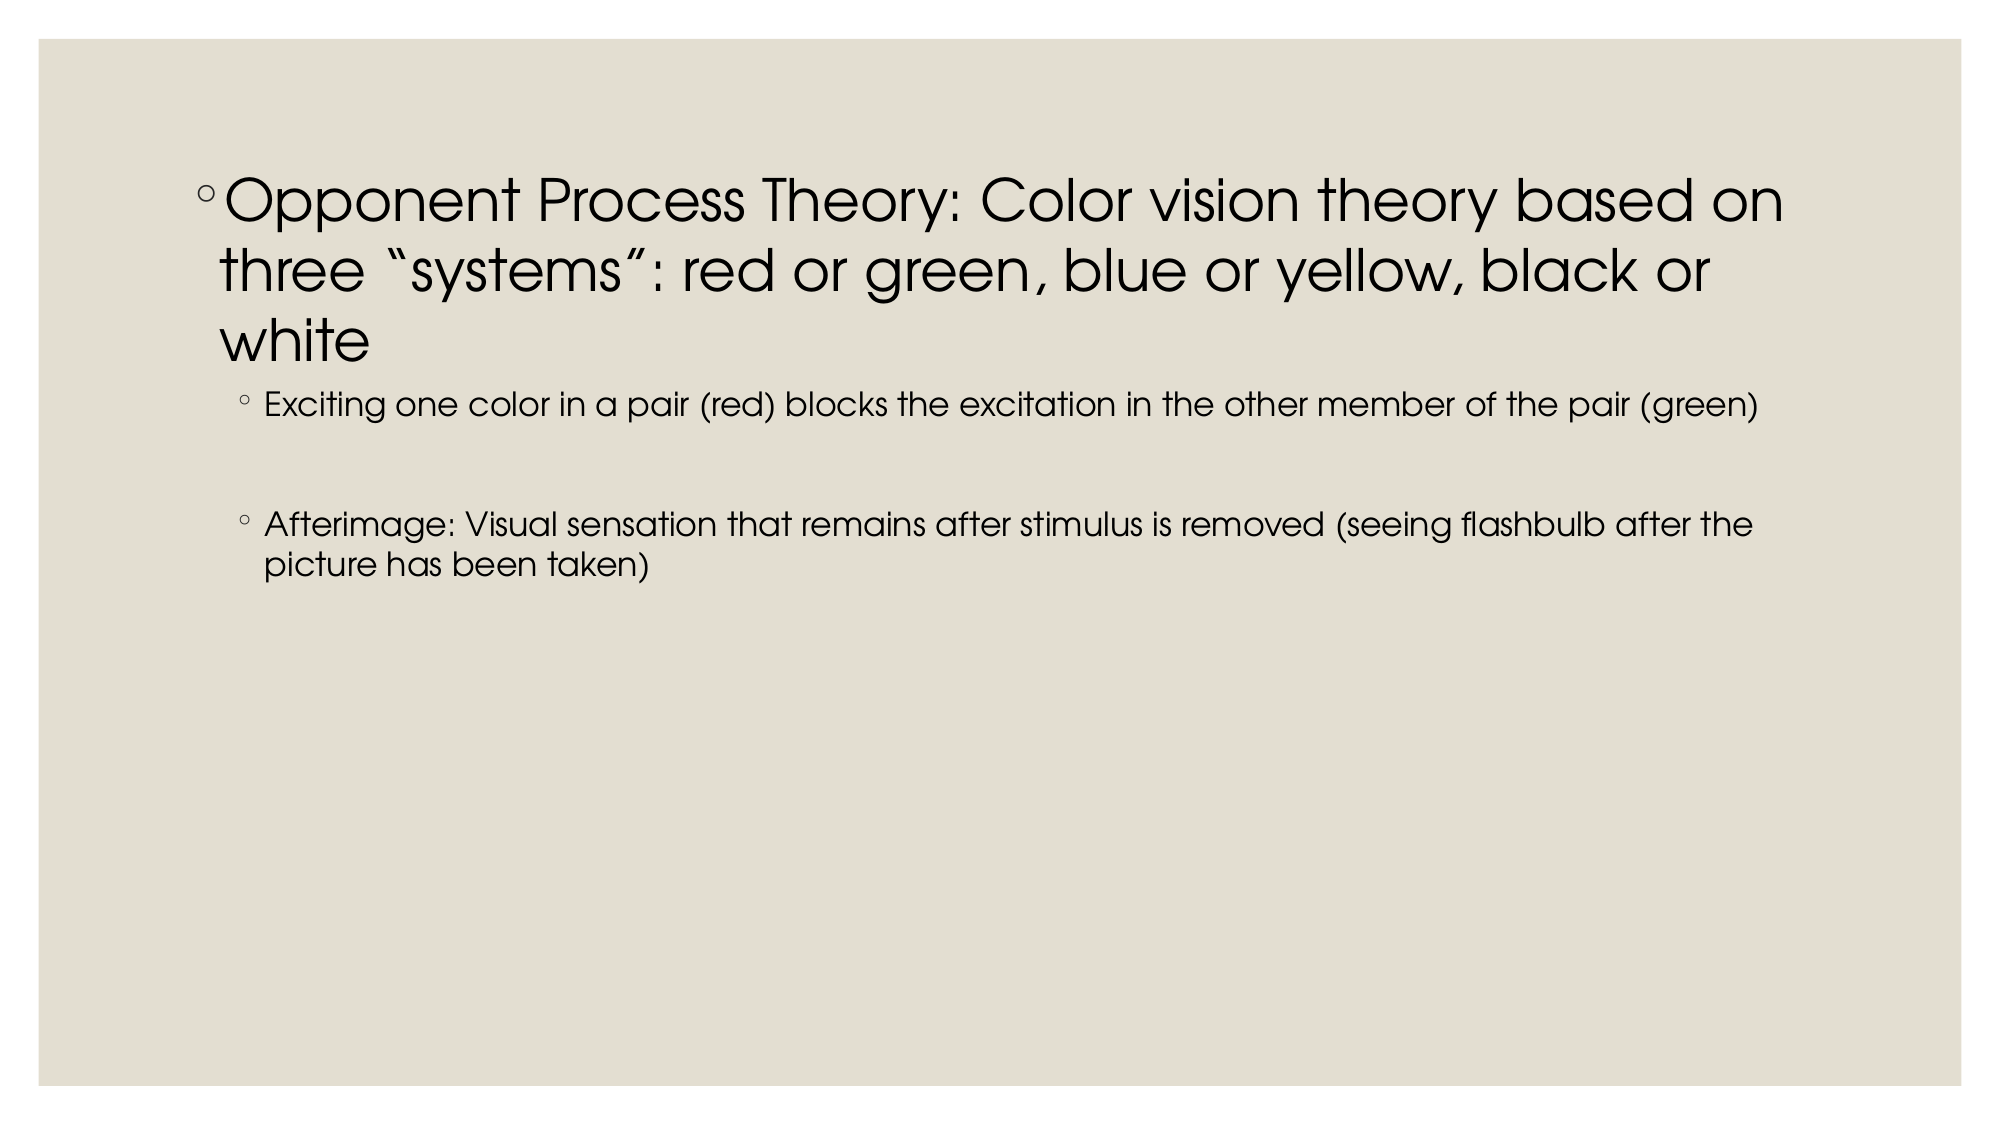

Opponent Process Theory: Color vision theory based on three “systems”: red or green, blue or yellow, black or white
Exciting one color in a pair (red) blocks the excitation in the other member of the pair (green)

Afterimage: Visual sensation that remains after stimulus is removed (seeing flashbulb after the picture has been taken)